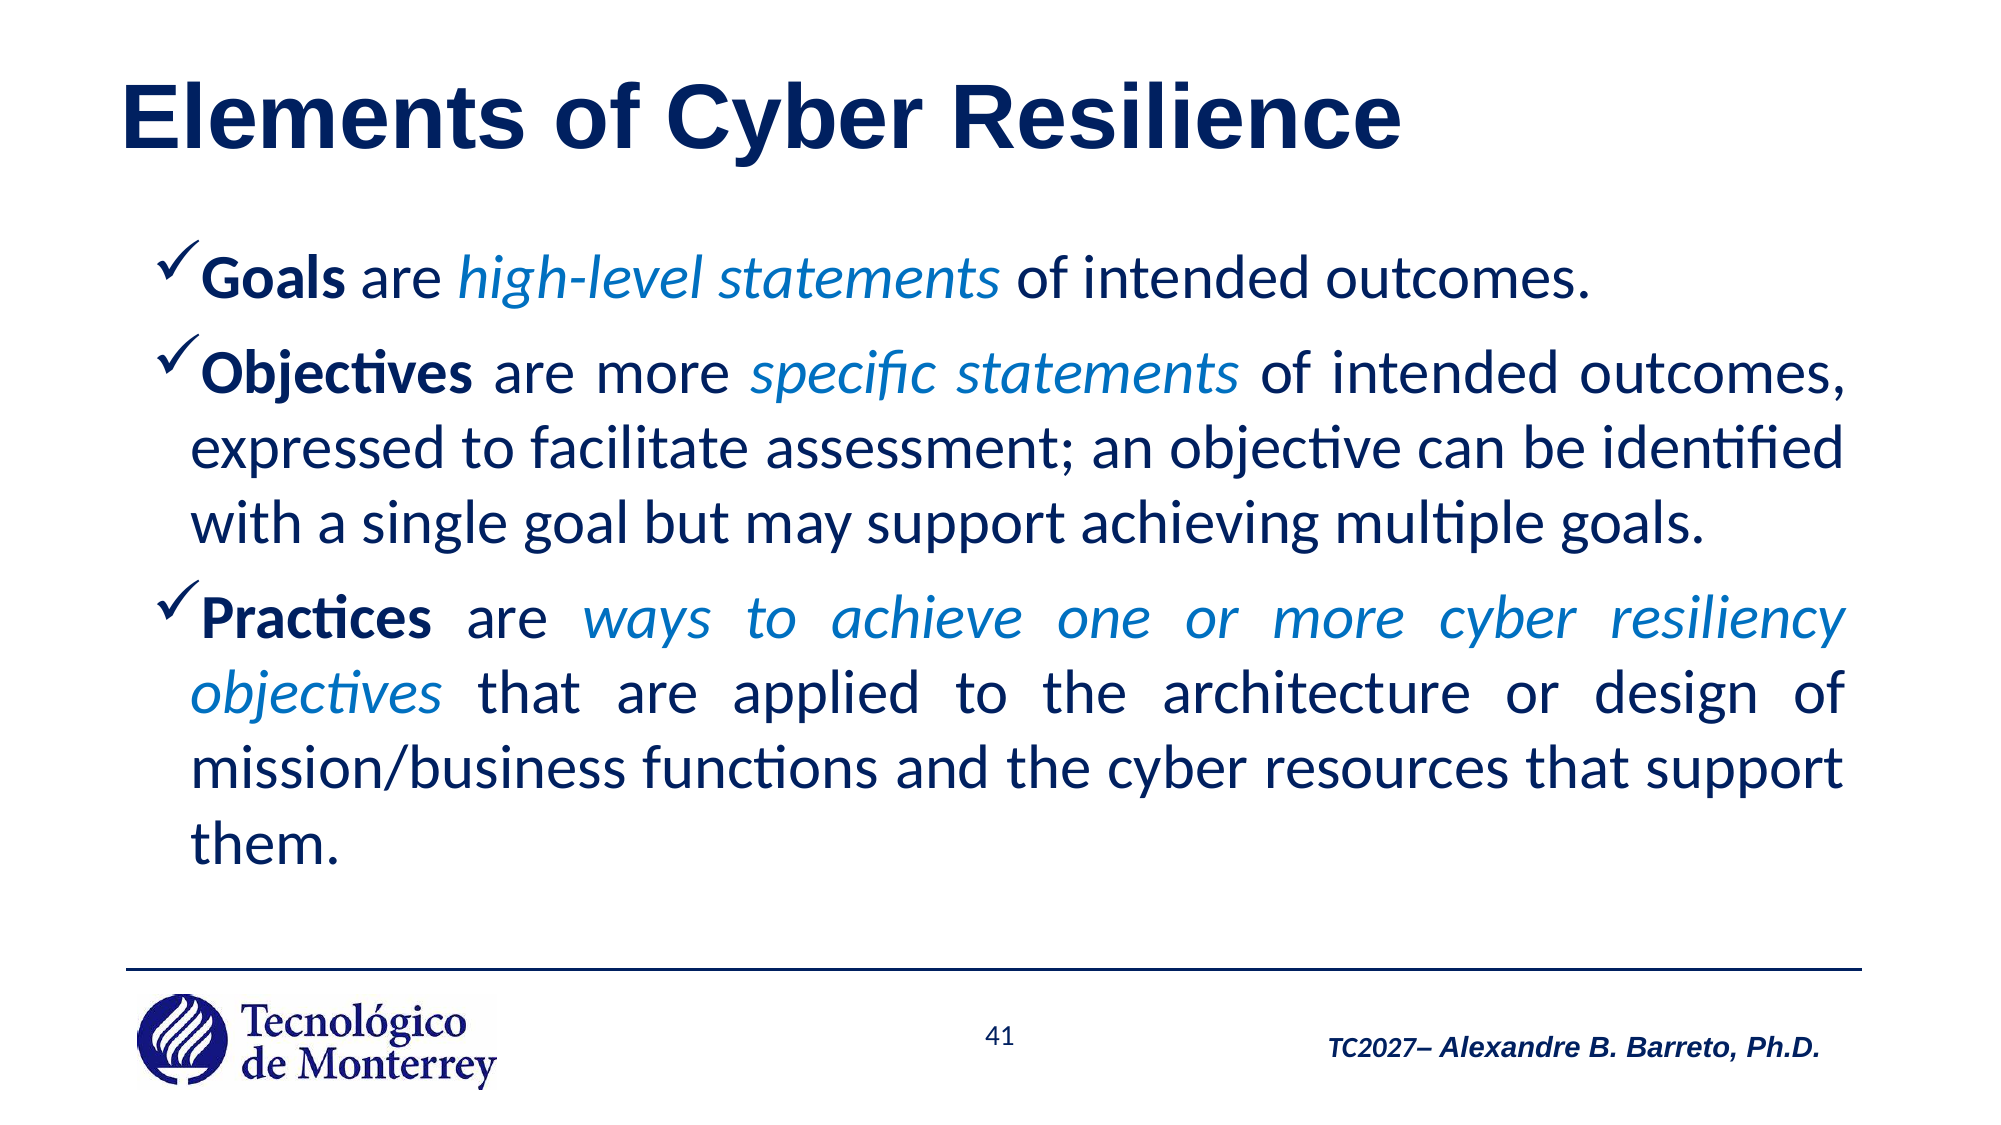

# Elements of Cyber Resilience
Goals are high-level statements of intended outcomes.
Objectives are more specific statements of intended outcomes, expressed to facilitate assessment; an objective can be identified with a single goal but may support achieving multiple goals.
Practices are ways to achieve one or more cyber resiliency objectives that are applied to the architecture or design of mission/business functions and the cyber resources that support them.